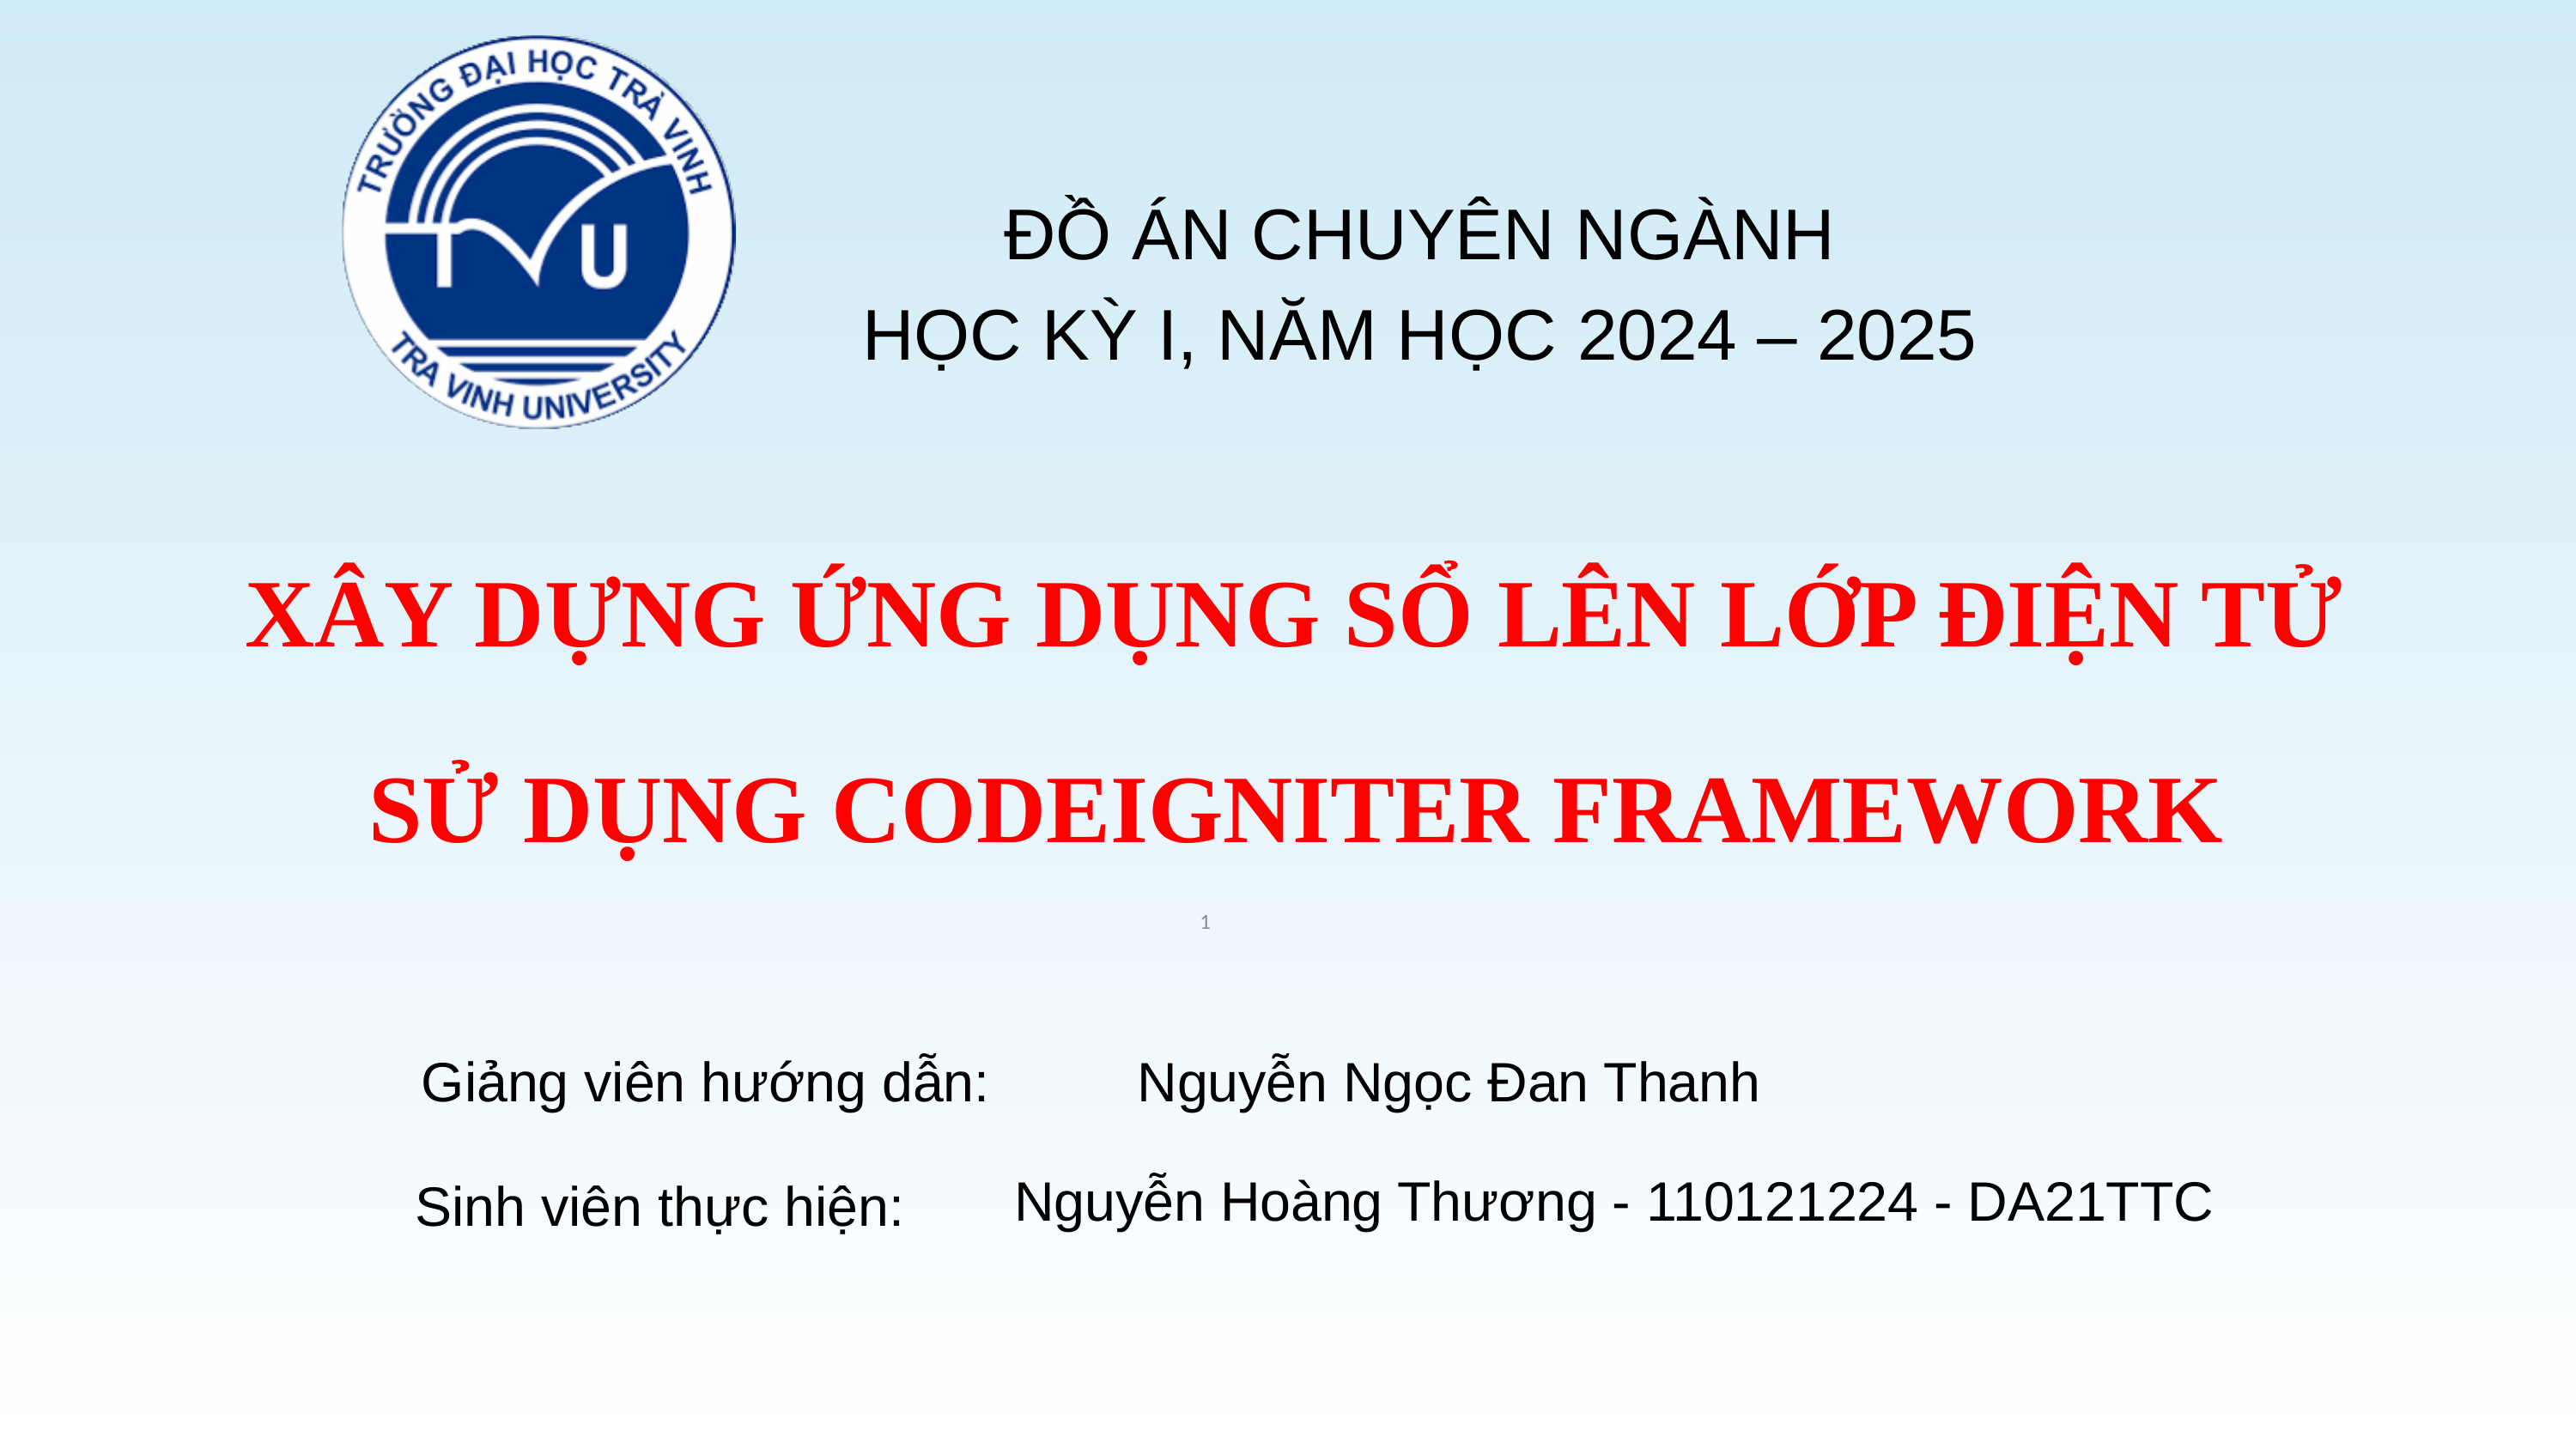

ĐỒ ÁN CHUYÊN NGÀNH
HỌC KỲ I, NĂM HỌC 2024 – 2025

XÂY DỰNG ỨNG DỤNG SỔ LÊN LỚP ĐIỆN TỬ
         SỬ DỤNG CODEIGNITER FRAMEWORK
1
Giảng viên hướng dẫn:
Nguyễn Ngọc Đan Thanh
Nguyễn Hoàng Thương - 110121224 - DA21TTC

Sinh viên thực hiện: